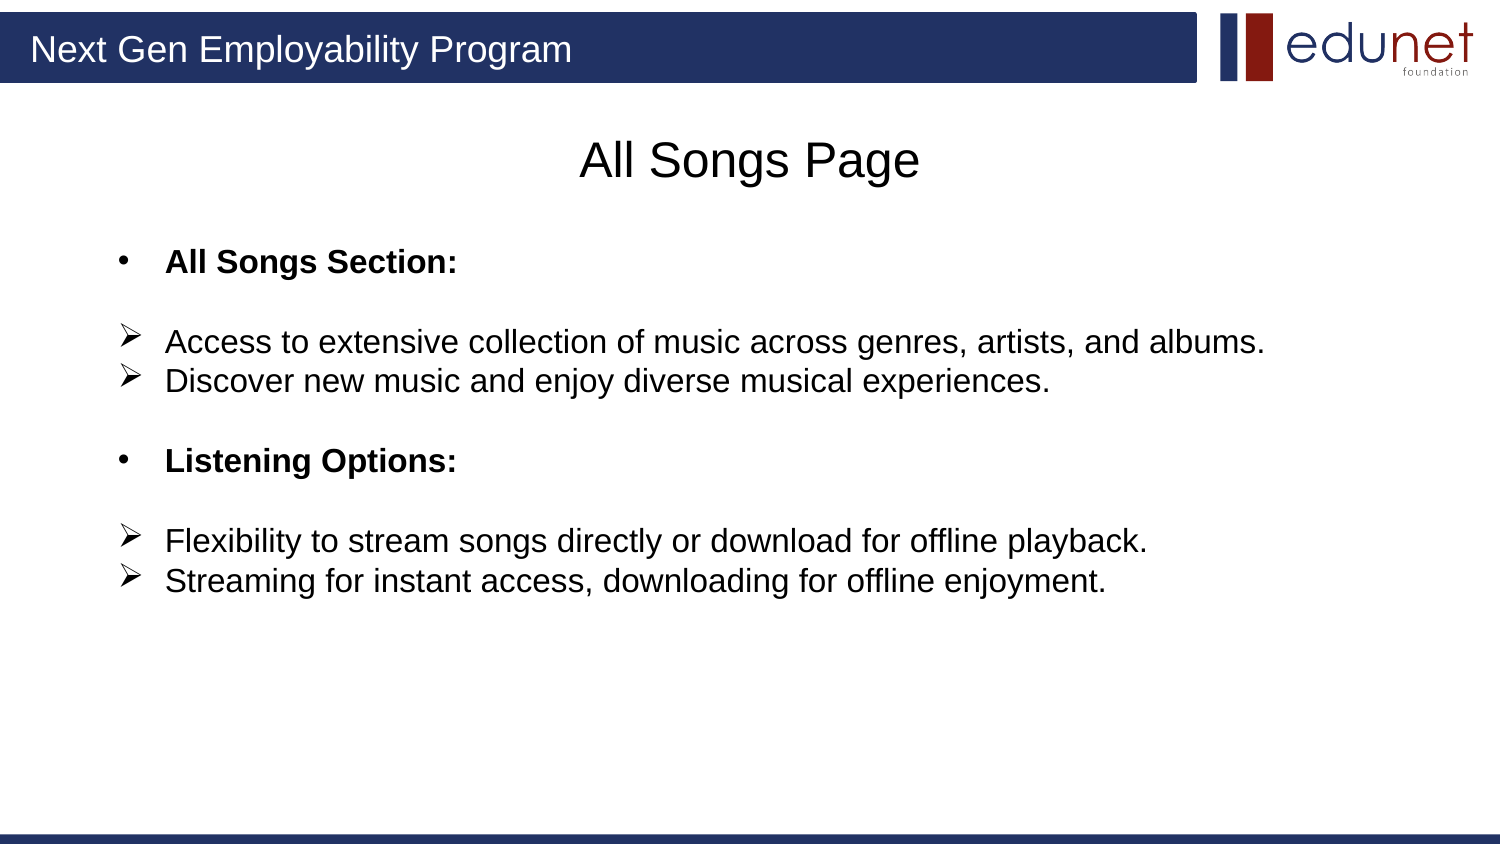

All Songs Page
All Songs Section:

Access to extensive collection of music across genres, artists, and albums.
Discover new music and enjoy diverse musical experiences.

Listening Options:

Flexibility to stream songs directly or download for offline playback.
Streaming for instant access, downloading for offline enjoyment.